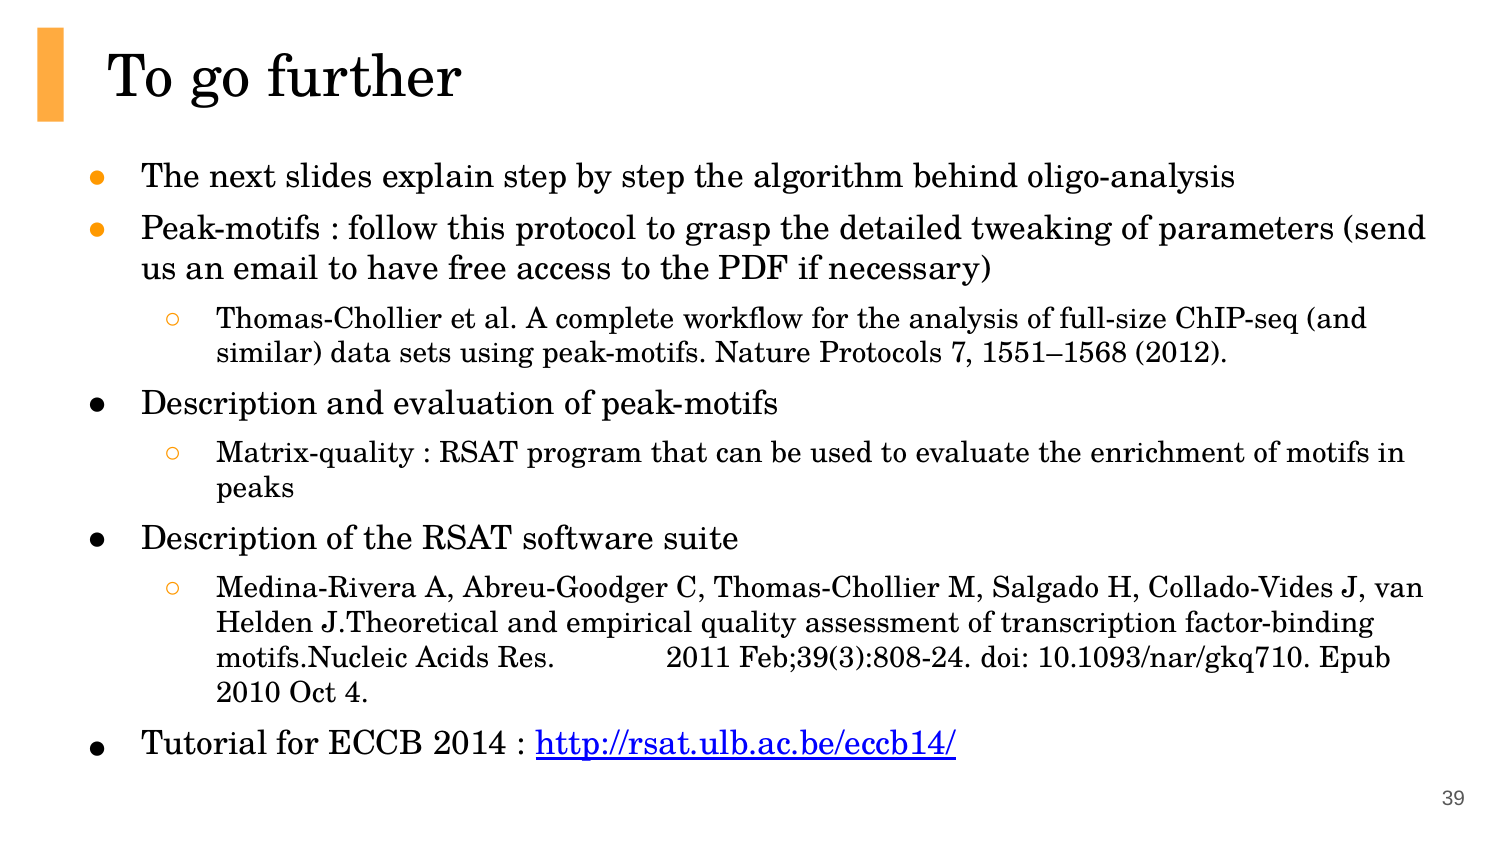

# To go further
The next slides explain step by step the algorithm behind oligo-analysis
Peak-motifs : follow this protocol to grasp the detailed tweaking of parameters (send us an email to have free access to the PDF if necessary)
Thomas-Chollier et al. A complete workflow for the analysis of full-size ChIP-seq (and similar) data sets using peak-motifs. Nature Protocols 7, 1551–1568 (2012).
Description and evaluation of peak-motifs
Matrix-quality : RSAT program that can be used to evaluate the enrichment of motifs in peaks
Description of the RSAT software suite
Medina-Rivera A, Abreu-Goodger C, Thomas-Chollier M, Salgado H, Collado-Vides J, van Helden J.Theoretical and empirical quality assessment of transcription factor-binding motifs.Nucleic Acids Res. 	2011 Feb;39(3):808-24. doi: 10.1093/nar/gkq710. Epub 2010 Oct 4.
Tutorial for ECCB 2014 : http://rsat.ulb.ac.be/eccb14/
39